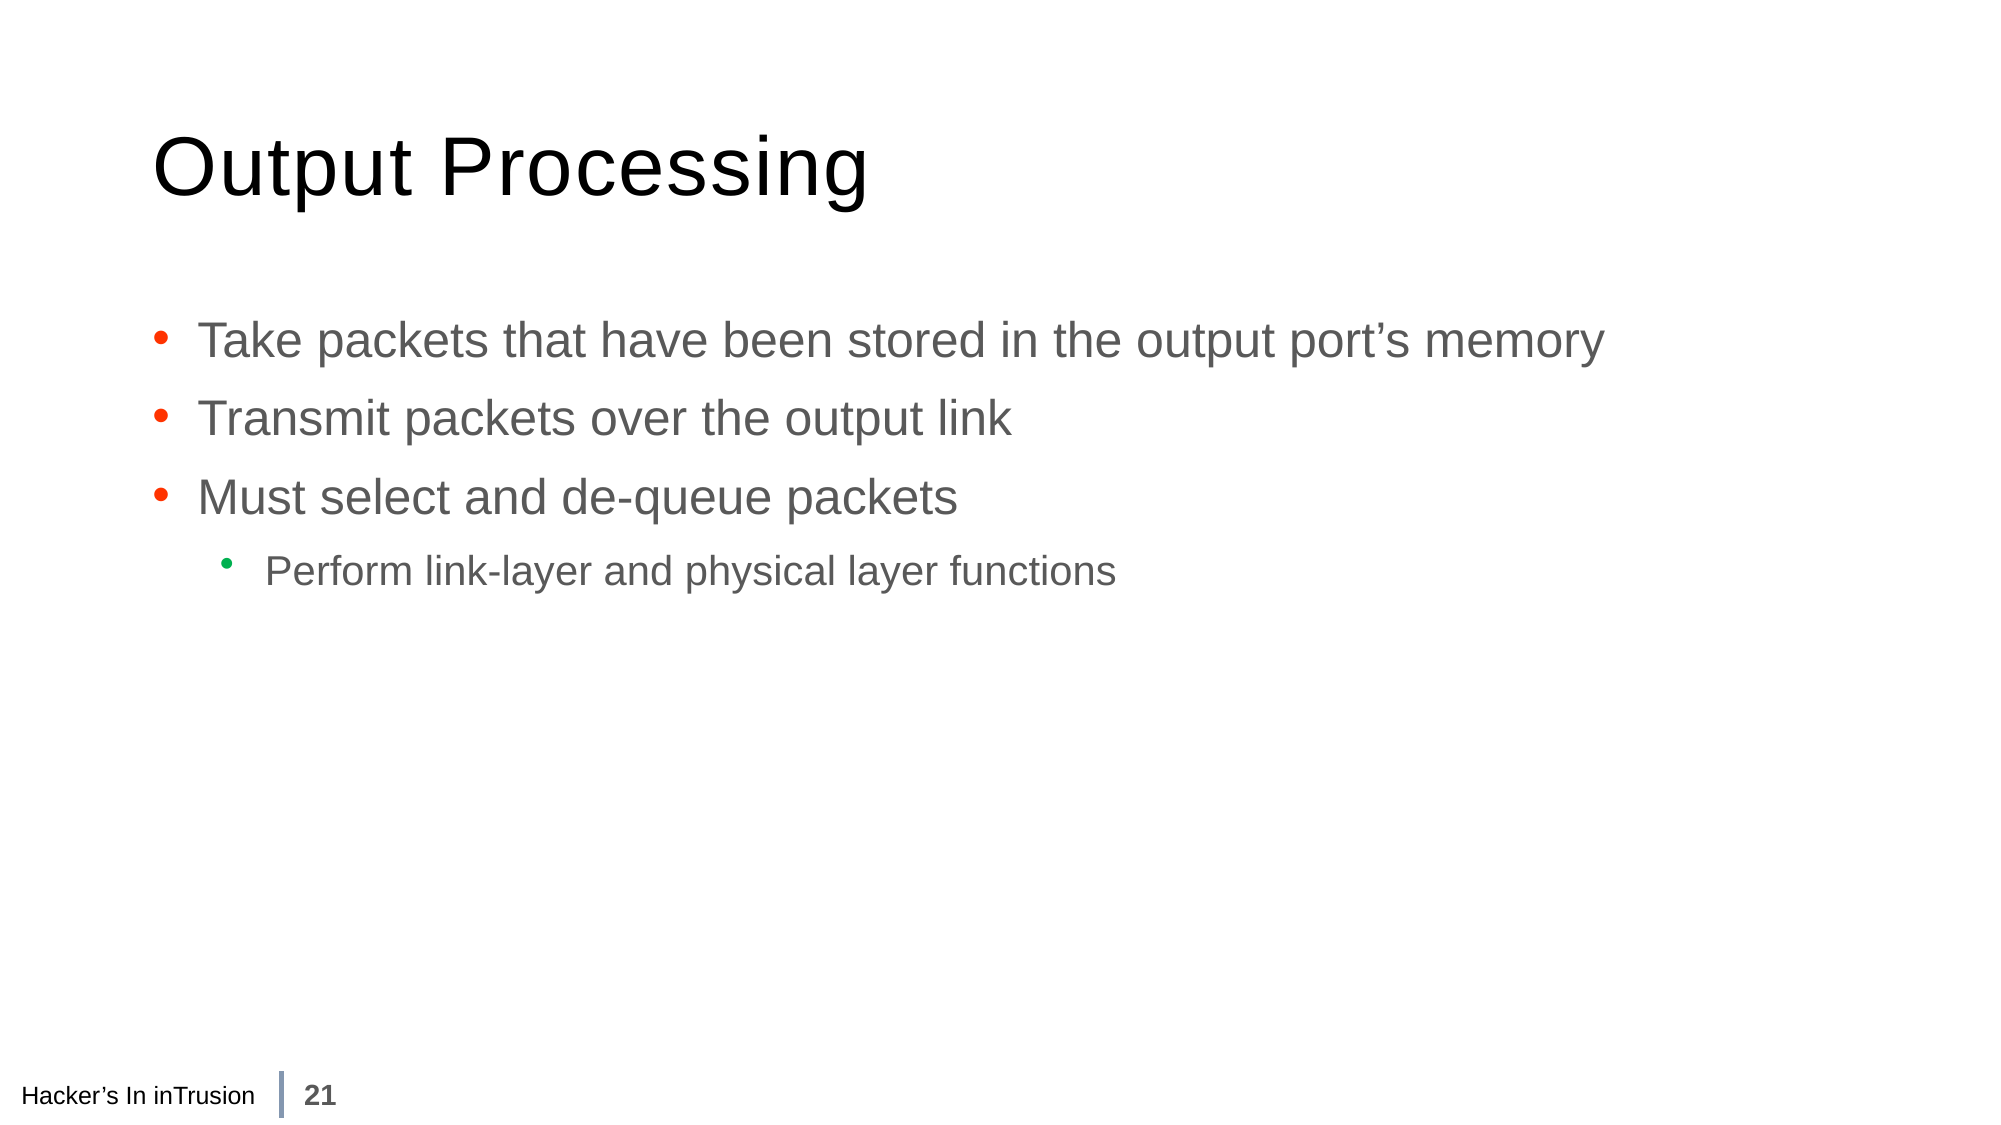

# Output Processing
Take packets that have been stored in the output port’s memory
Transmit packets over the output link
Must select and de-queue packets
Perform link-layer and physical layer functions